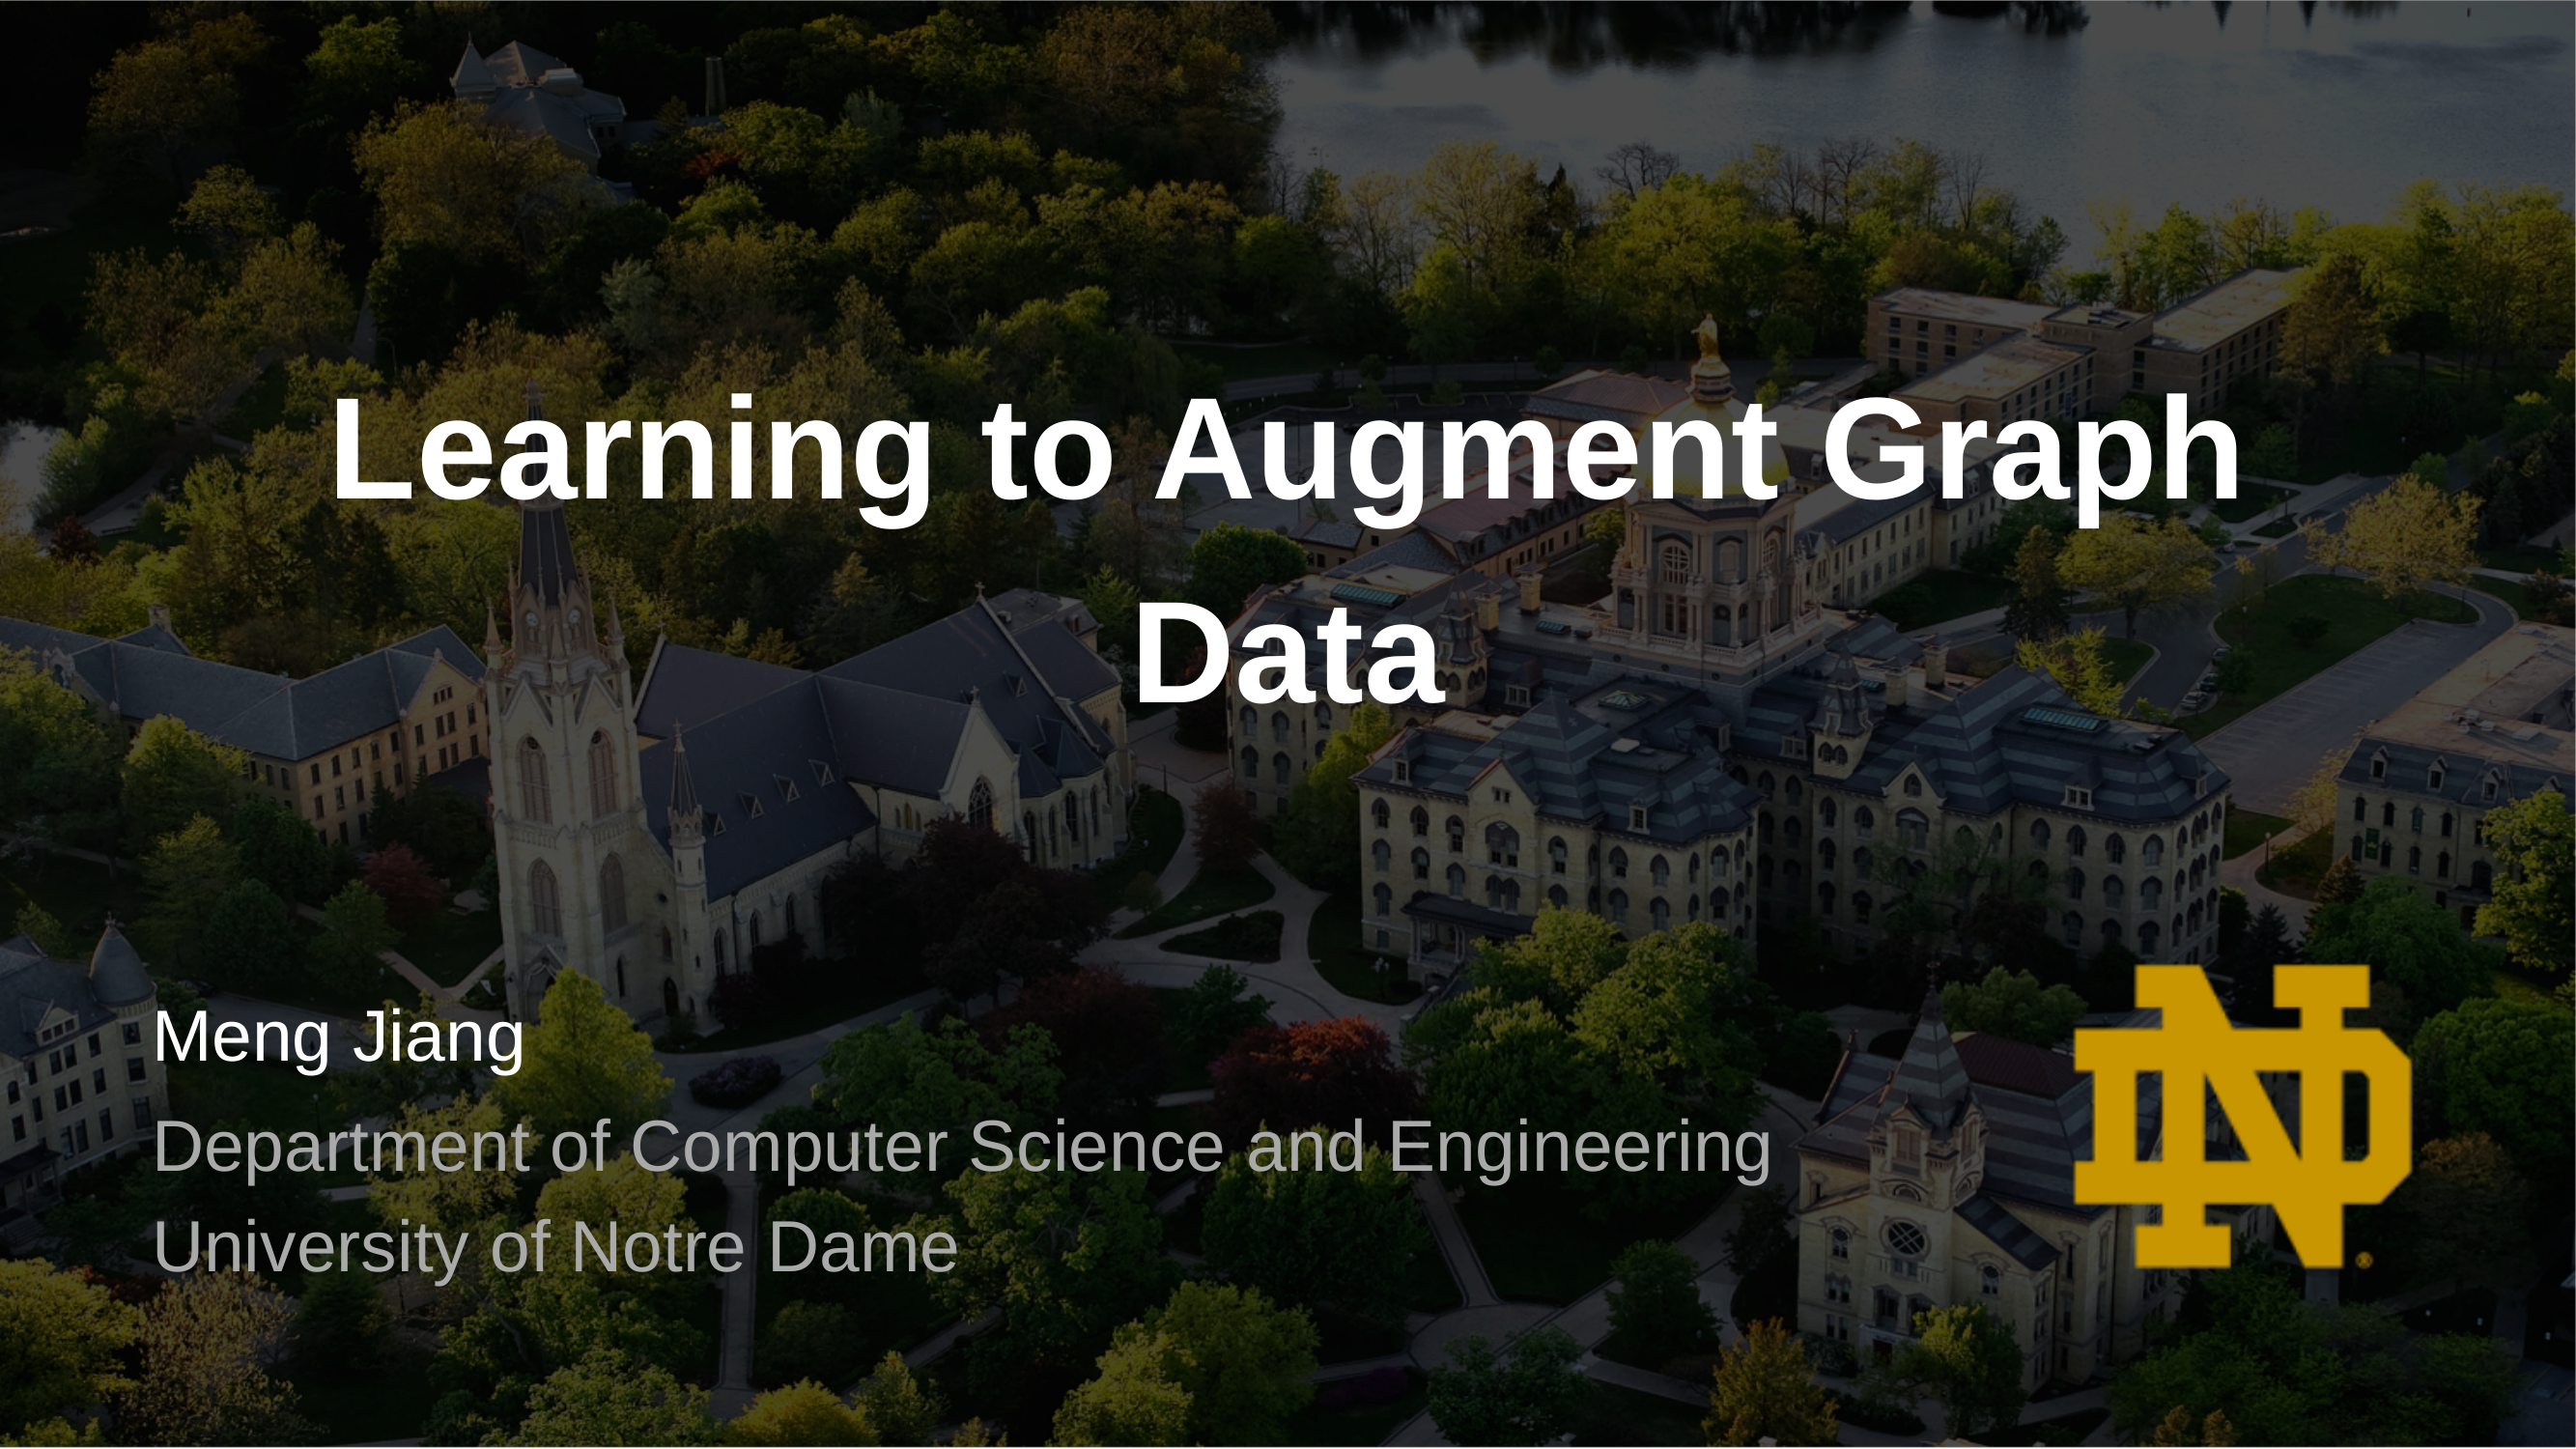

Learning to Augment Graph Data
Meng Jiang
Department of Computer Science and Engineering
University of Notre Dame